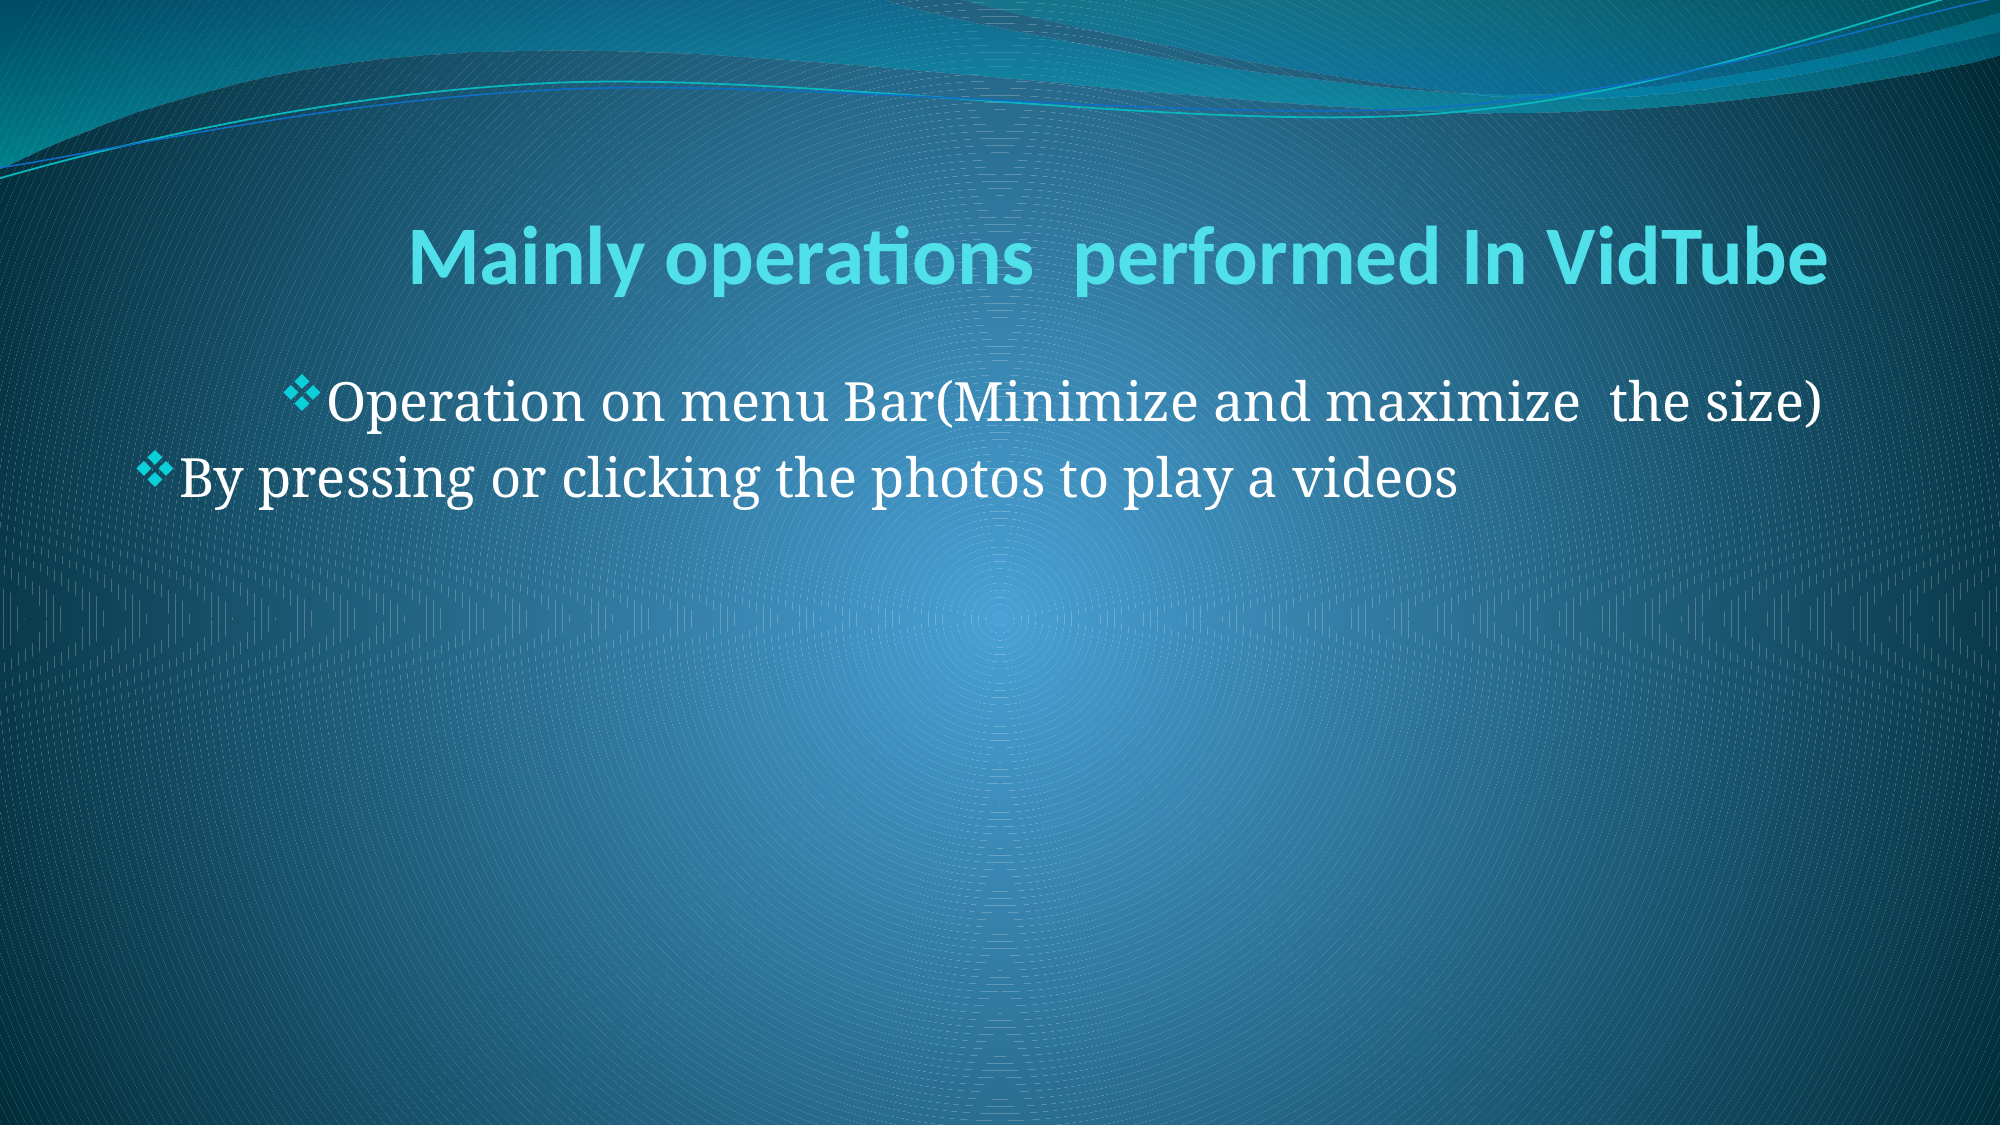

# Mainly operations  performed In VidTube
Operation on menu Bar(Minimize and maximize  the size)
By pressing or clicking the photos to play a videos